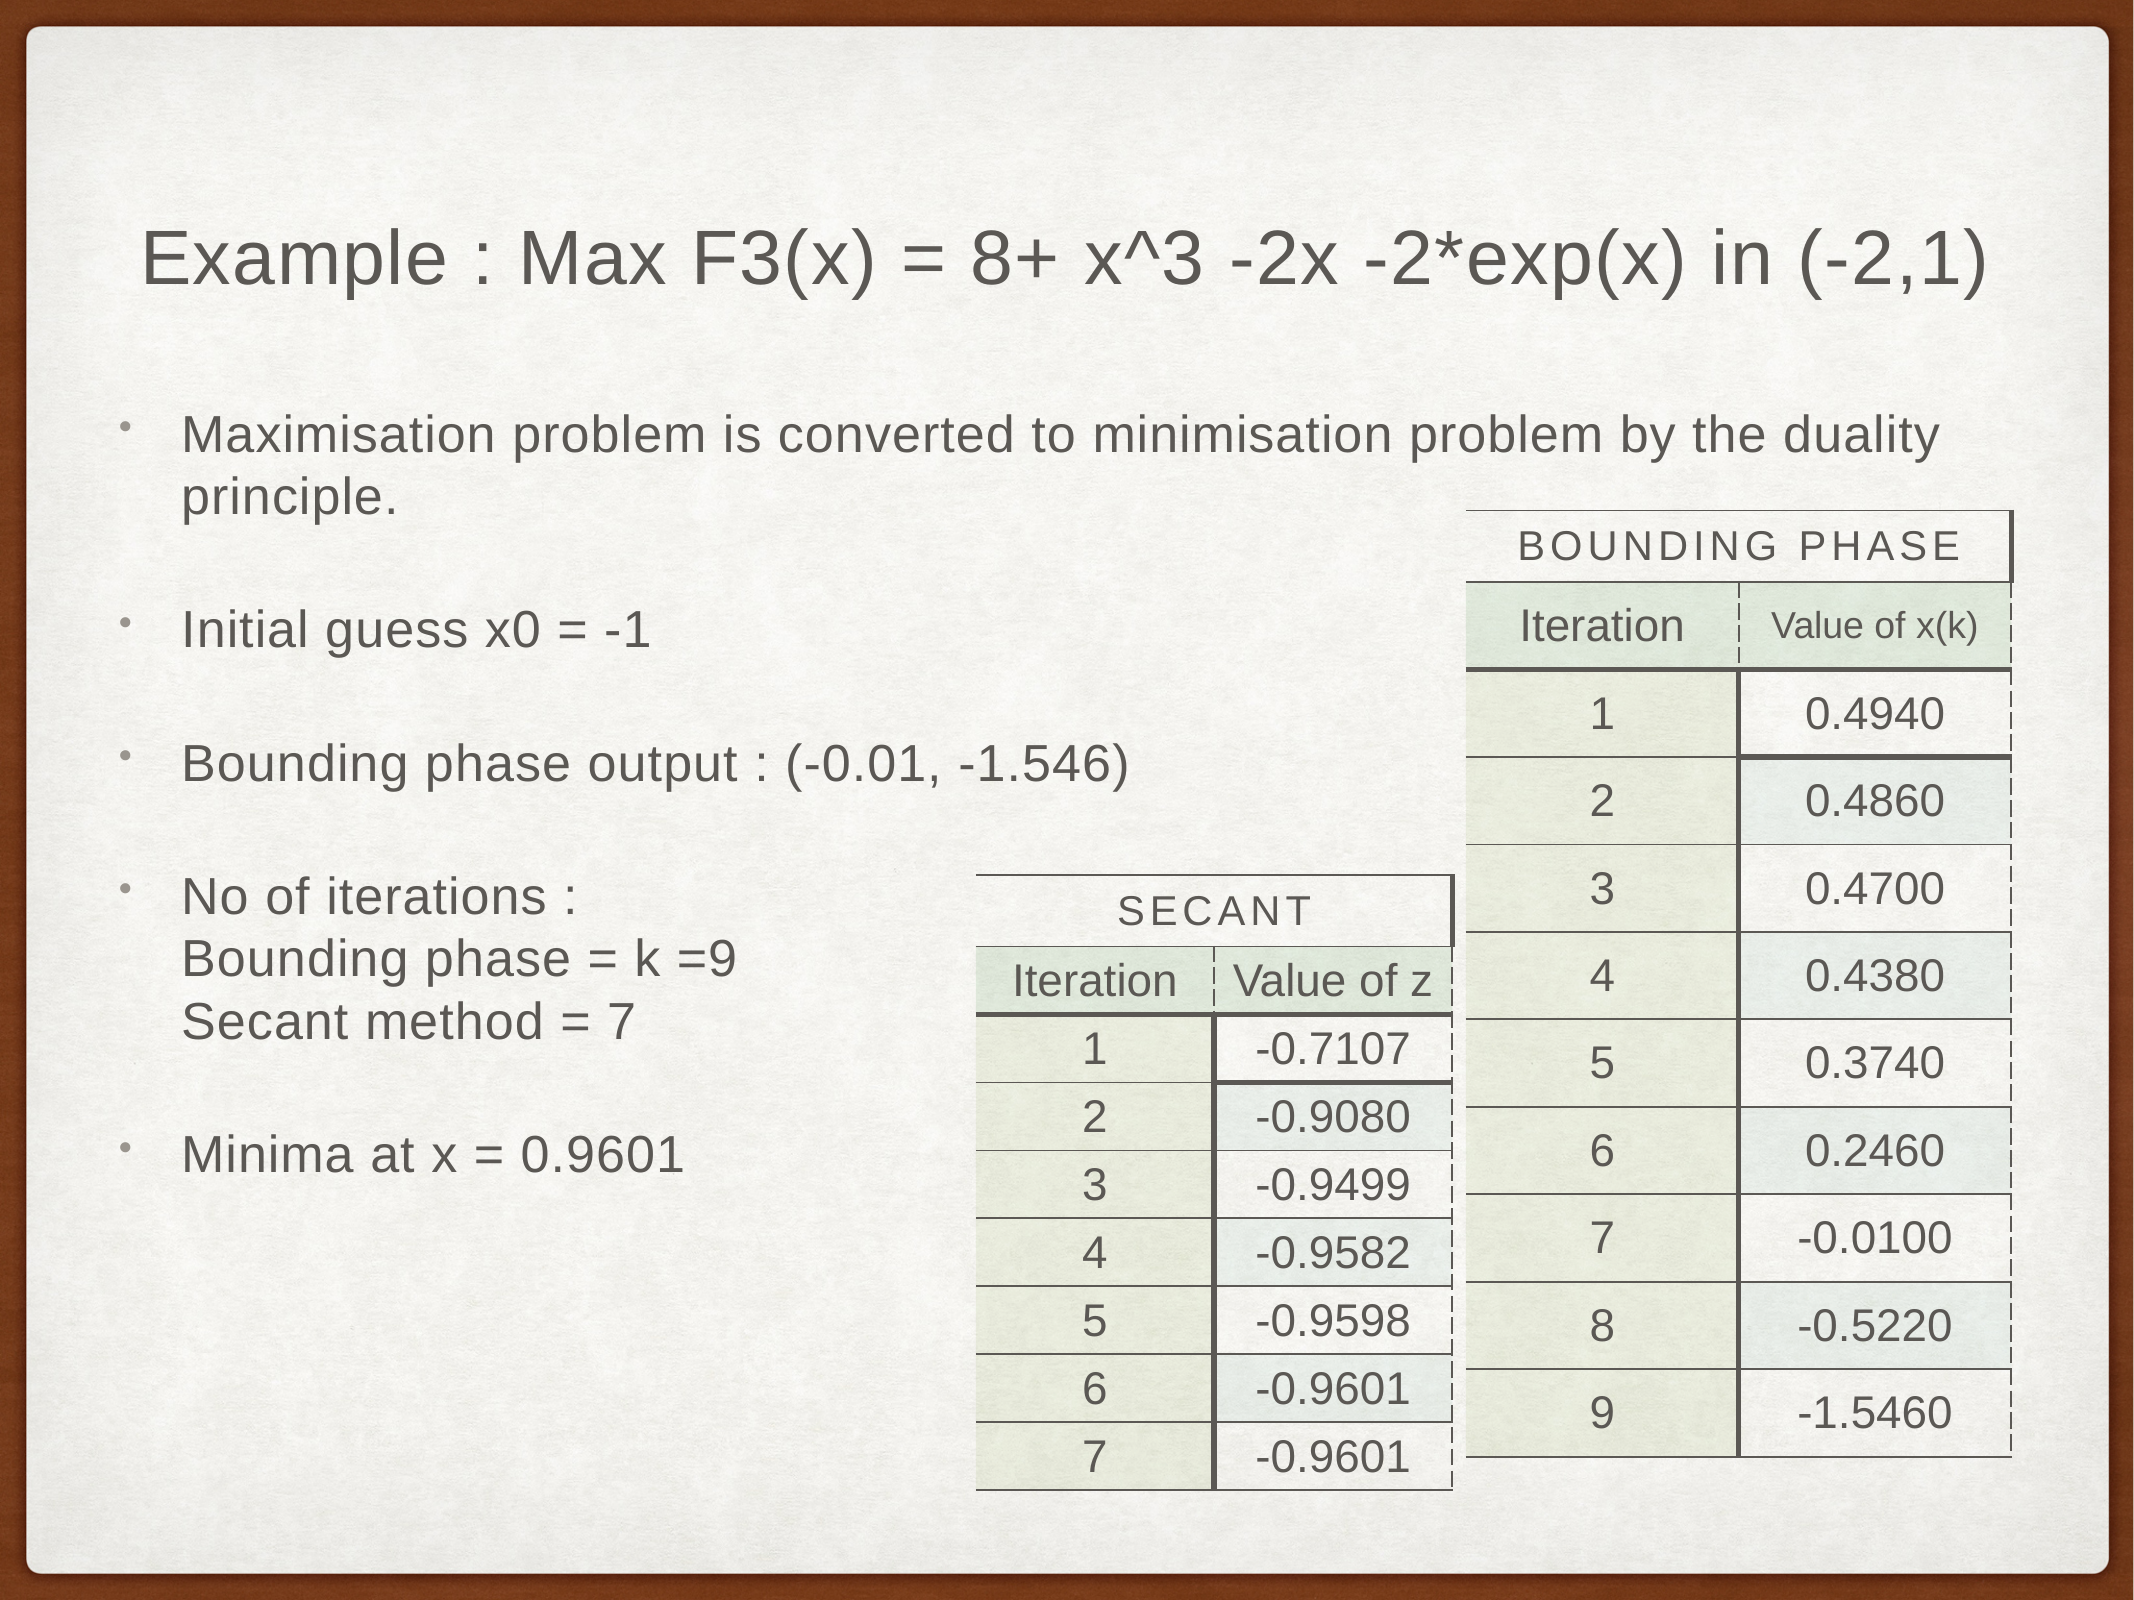

# Example : Max F3(x) = 8+ x^3 -2x -2*exp(x) in (-2,1)
Maximisation problem is converted to minimisation problem by the duality principle.
Initial guess x0 = -1
Bounding phase output : (-0.01, -1.546)
No of iterations :
Bounding phase = k =9
Secant method = 7
Minima at x = 0.9601
| Bounding phase |  |
| --- | --- |
| Iteration | Value of x(k) |
| 1 | 0.4940 |
| 2 | 0.4860 |
| 3 | 0.4700 |
| 4 | 0.4380 |
| 5 | 0.3740 |
| 6 | 0.2460 |
| 7 | -0.0100 |
| 8 | -0.5220 |
| 9 | -1.5460 |
| Secant |  |
| --- | --- |
| Iteration | Value of z |
| 1 | -0.7107 |
| 2 | -0.9080 |
| 3 | -0.9499 |
| 4 | -0.9582 |
| 5 | -0.9598 |
| 6 | -0.9601 |
| 7 | -0.9601 |